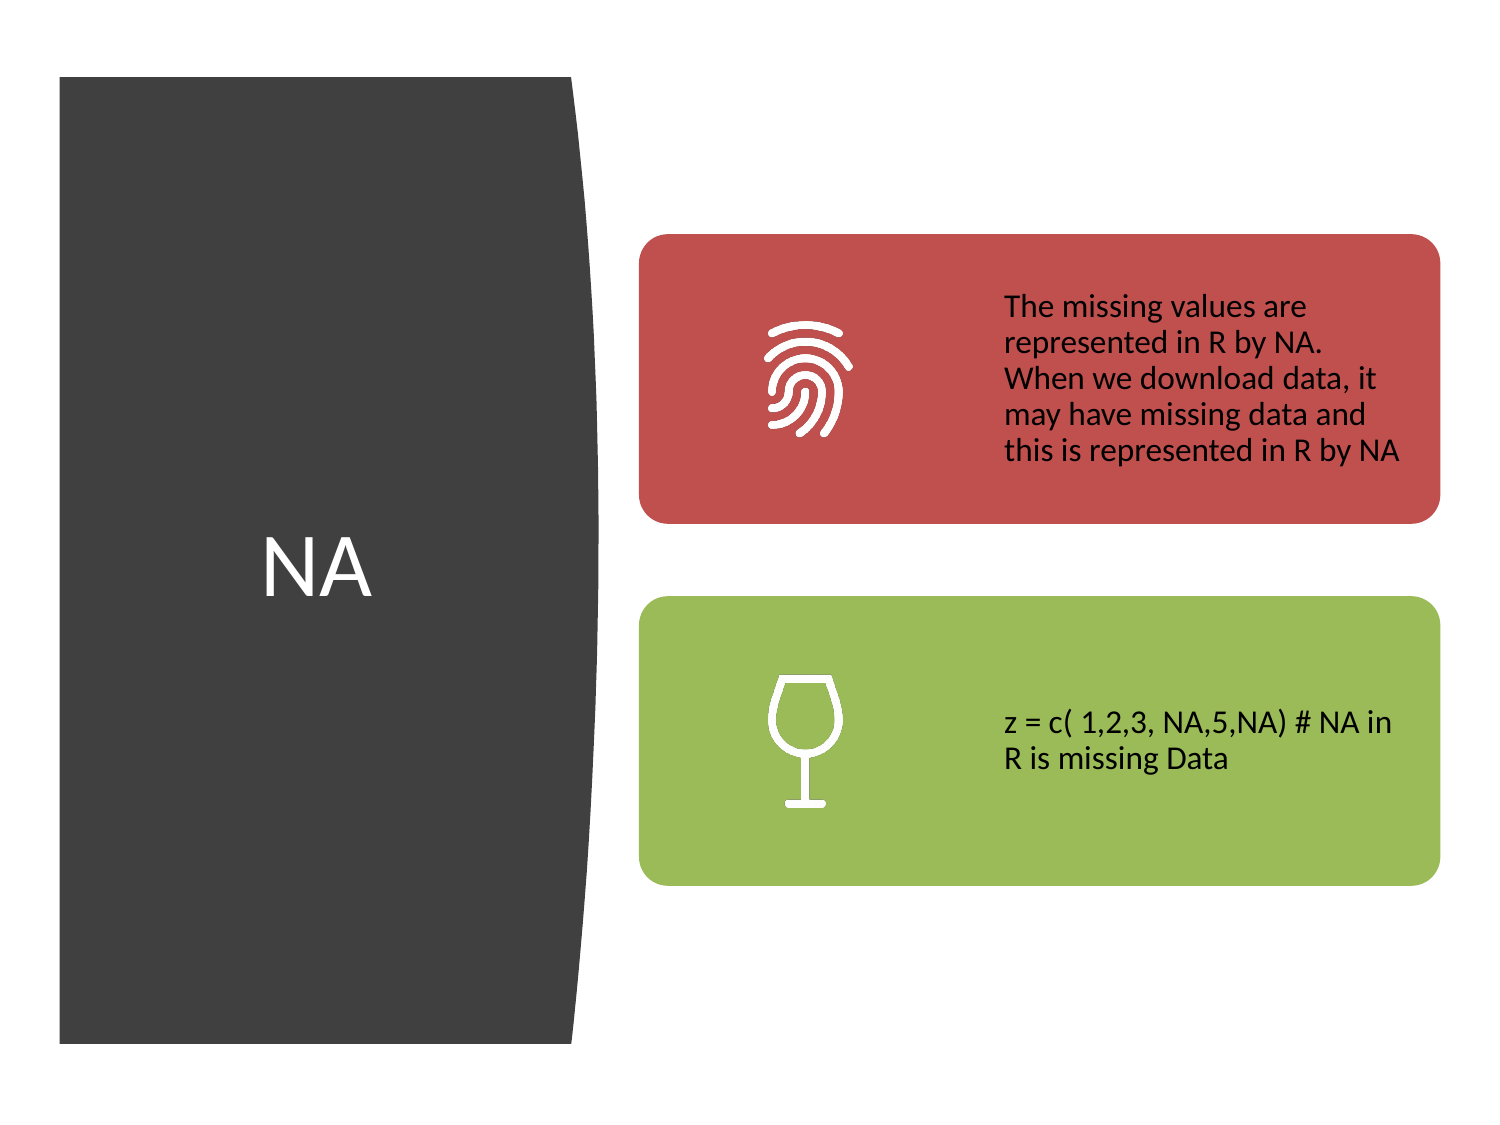

The missing values are represented in R by NA. When we download data, it may have missing data and this is represented in R by NA
z = c( 1,2,3, NA,5,NA) # NA in R is missing Data

# NA